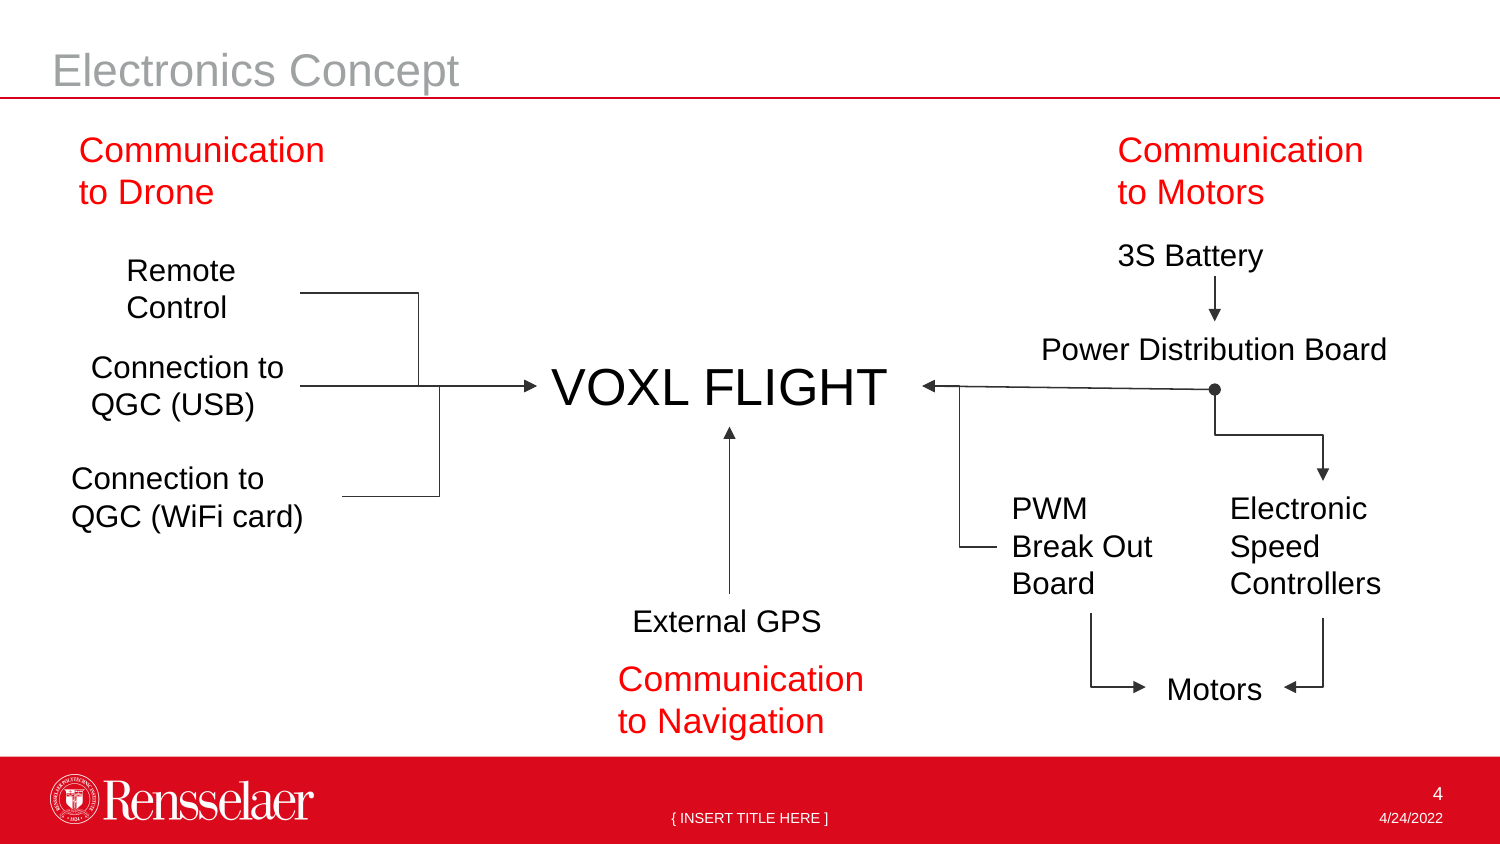

Electronics Concept
Communication to Drone
Communication to Motors
3S Battery
Remote Control

Power Distribution Board

Connection to QGC (USB)

VOXL FLIGHT
Connection to QGC (WiFi card)

PWM Break Out Board
Electronic Speed Controllers

External GPS

Communication to Navigation
Motors